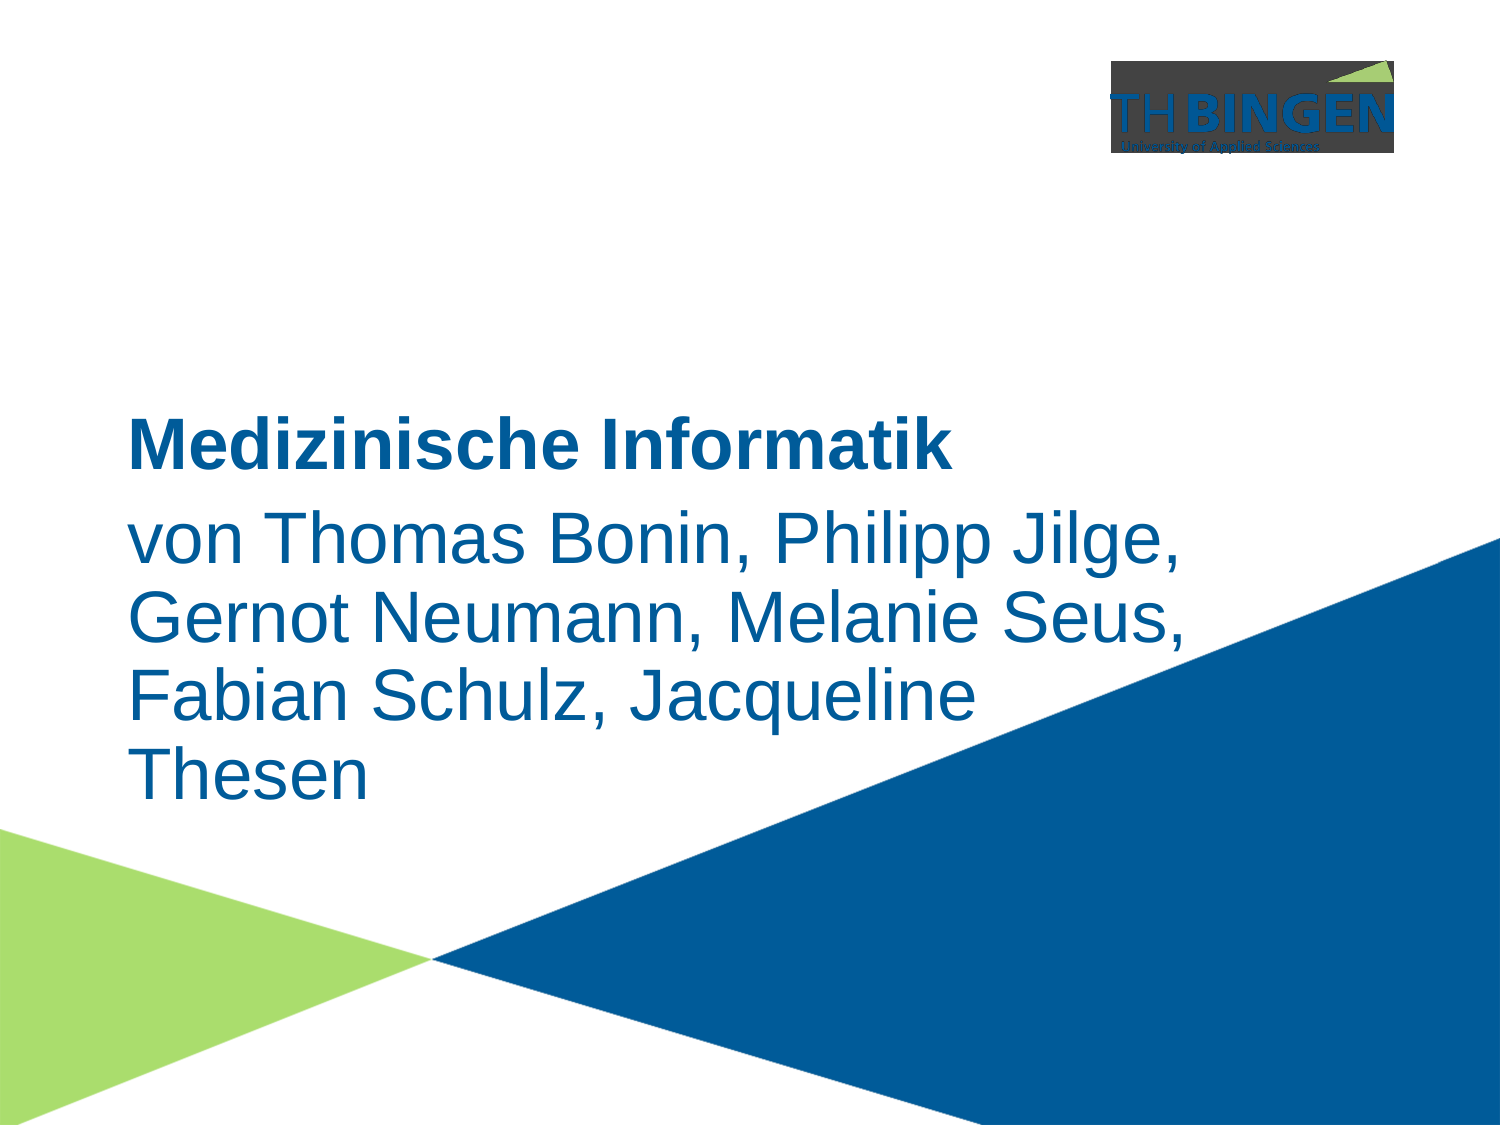

# Medizinische Informatik
von Thomas Bonin, Philipp Jilge, Gernot Neumann, Melanie Seus, Fabian Schulz, Jacqueline
Thesen